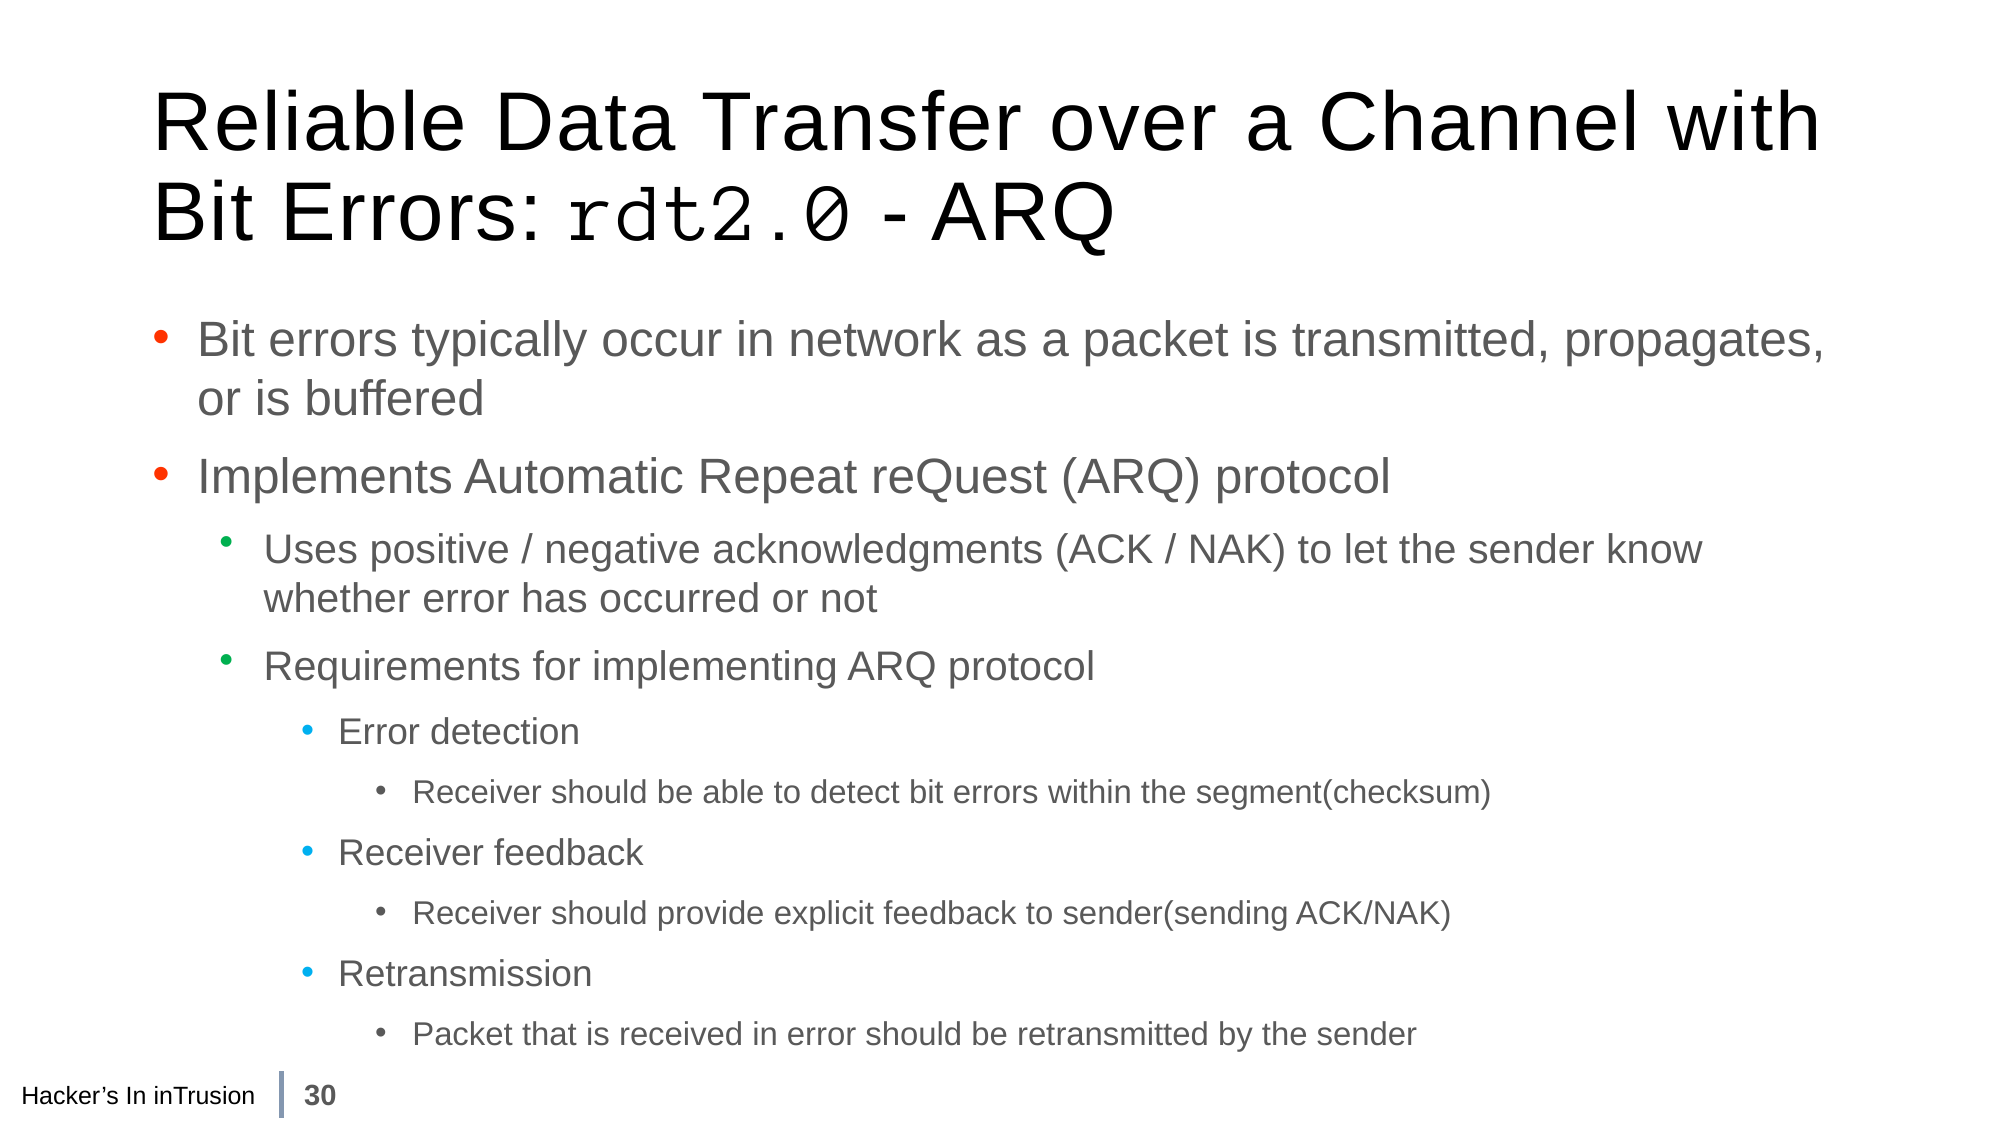

# Reliable Data Transfer over a Channel with Bit Errors: rdt2.0 - ARQ
Bit errors typically occur in network as a packet is transmitted, propagates, or is buffered
Implements Automatic Repeat reQuest (ARQ) protocol
Uses positive / negative acknowledgments (ACK / NAK) to let the sender know whether error has occurred or not
Requirements for implementing ARQ protocol
Error detection
Receiver should be able to detect bit errors within the segment(checksum)
Receiver feedback
Receiver should provide explicit feedback to sender(sending ACK/NAK)
Retransmission
Packet that is received in error should be retransmitted by the sender